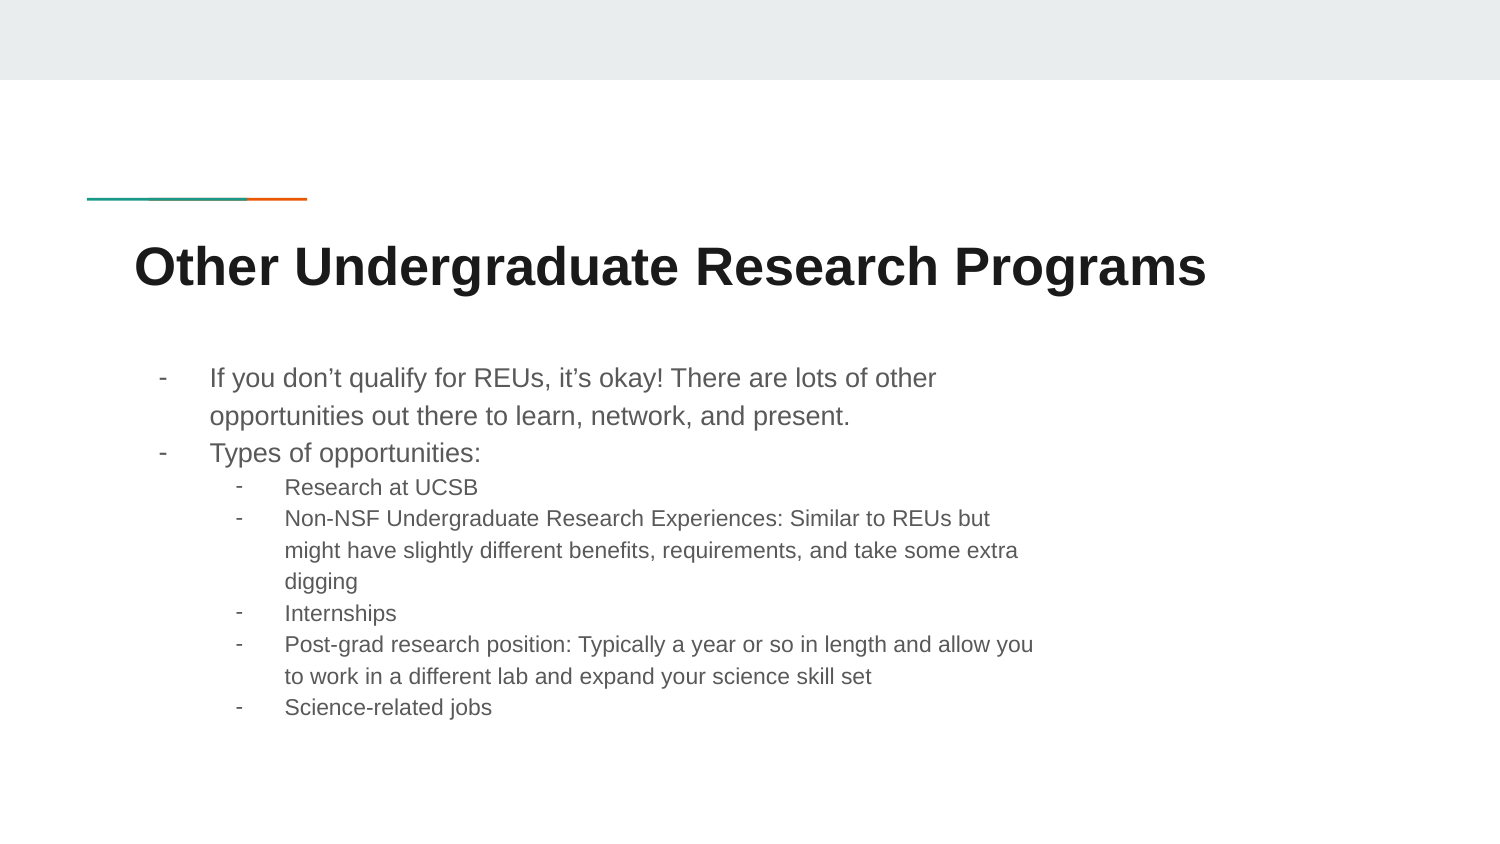

# Other Undergraduate Research Programs
If you don’t qualify for REUs, it’s okay! There are lots of other opportunities out there to learn, network, and present.
Types of opportunities:
Research at UCSB
Non-NSF Undergraduate Research Experiences: Similar to REUs but might have slightly different benefits, requirements, and take some extra digging
Internships
Post-grad research position: Typically a year or so in length and allow you to work in a different lab and expand your science skill set
Science-related jobs